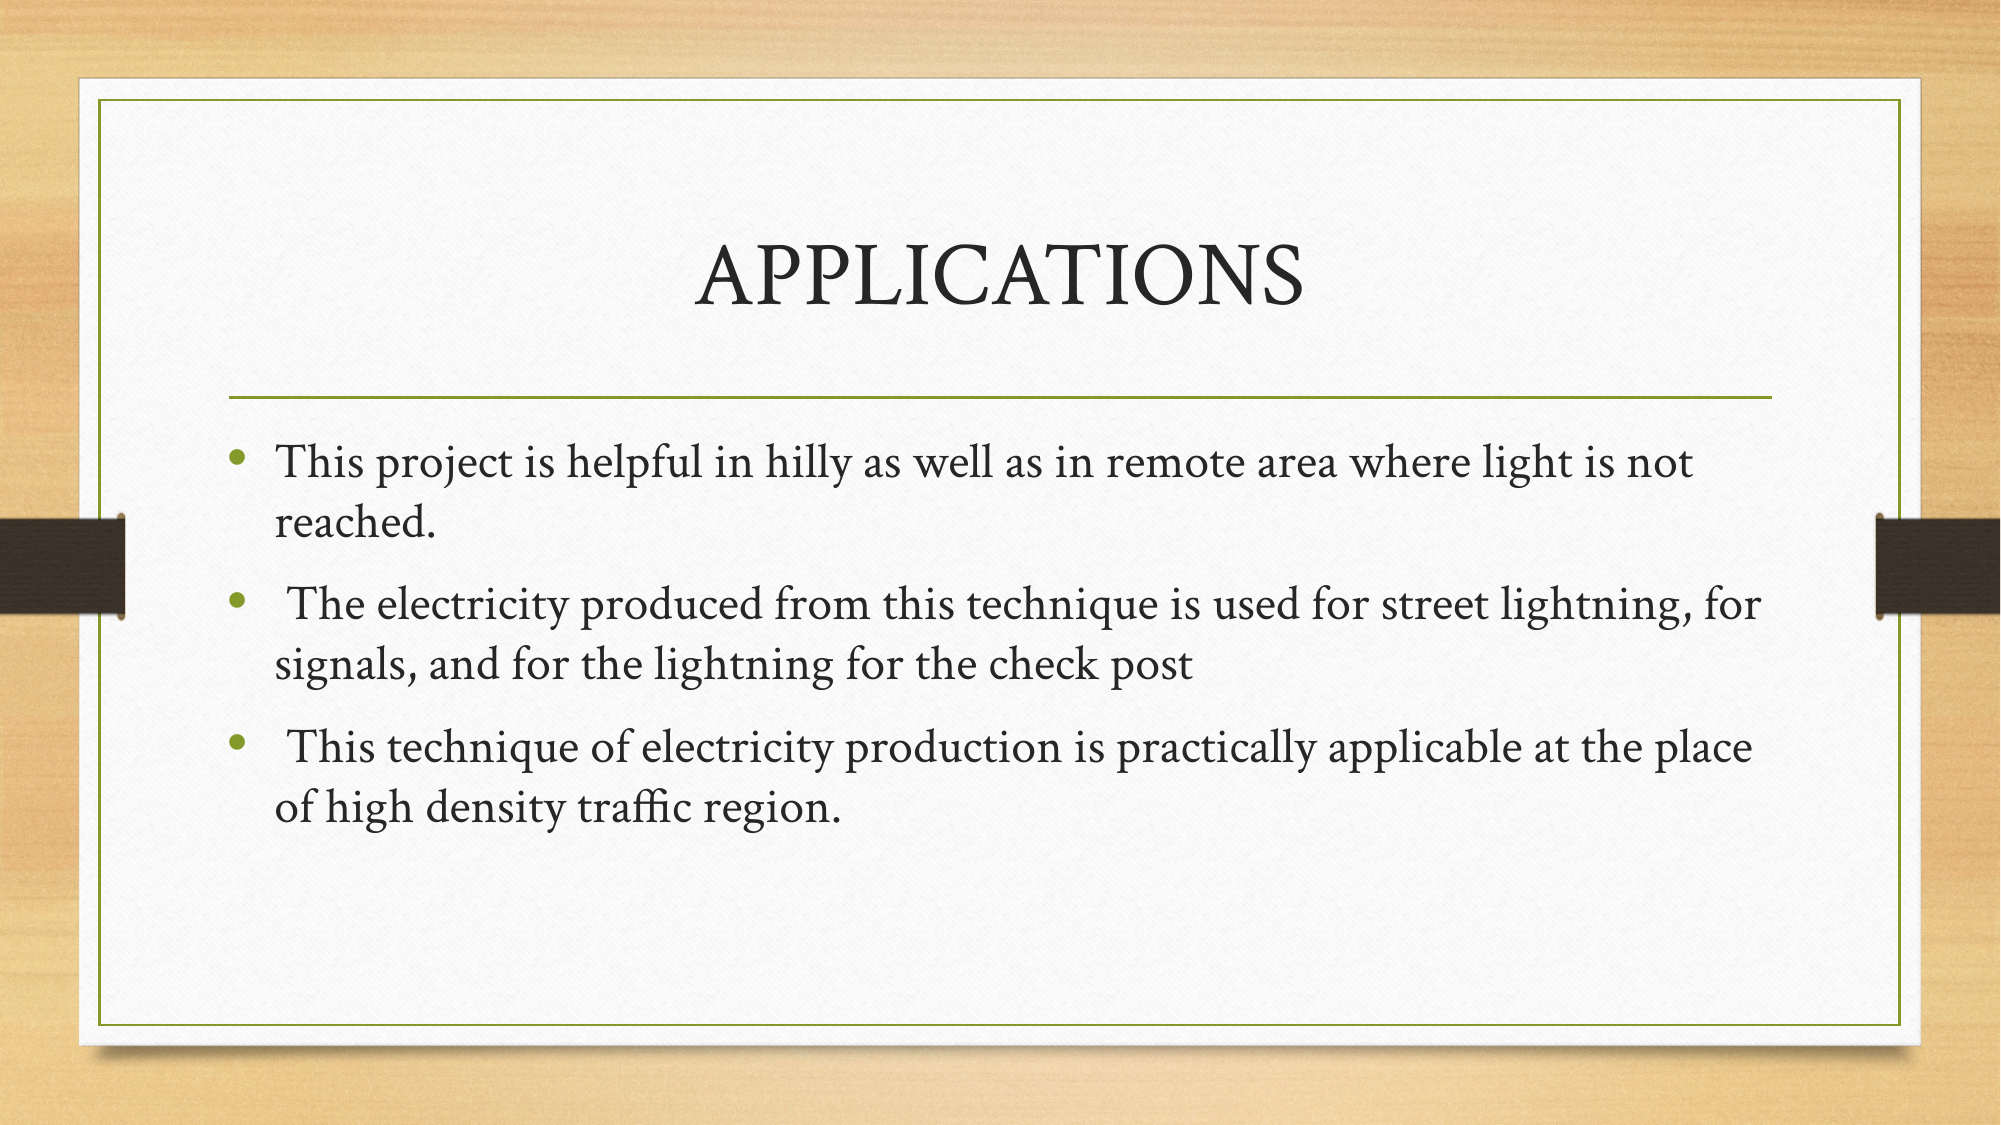

# APPLICATIONS
This project is helpful in hilly as well as in remote area where light is not reached.
 The electricity produced from this technique is used for street lightning, for signals, and for the lightning for the check post
 This technique of electricity production is practically applicable at the place of high density traffic region.